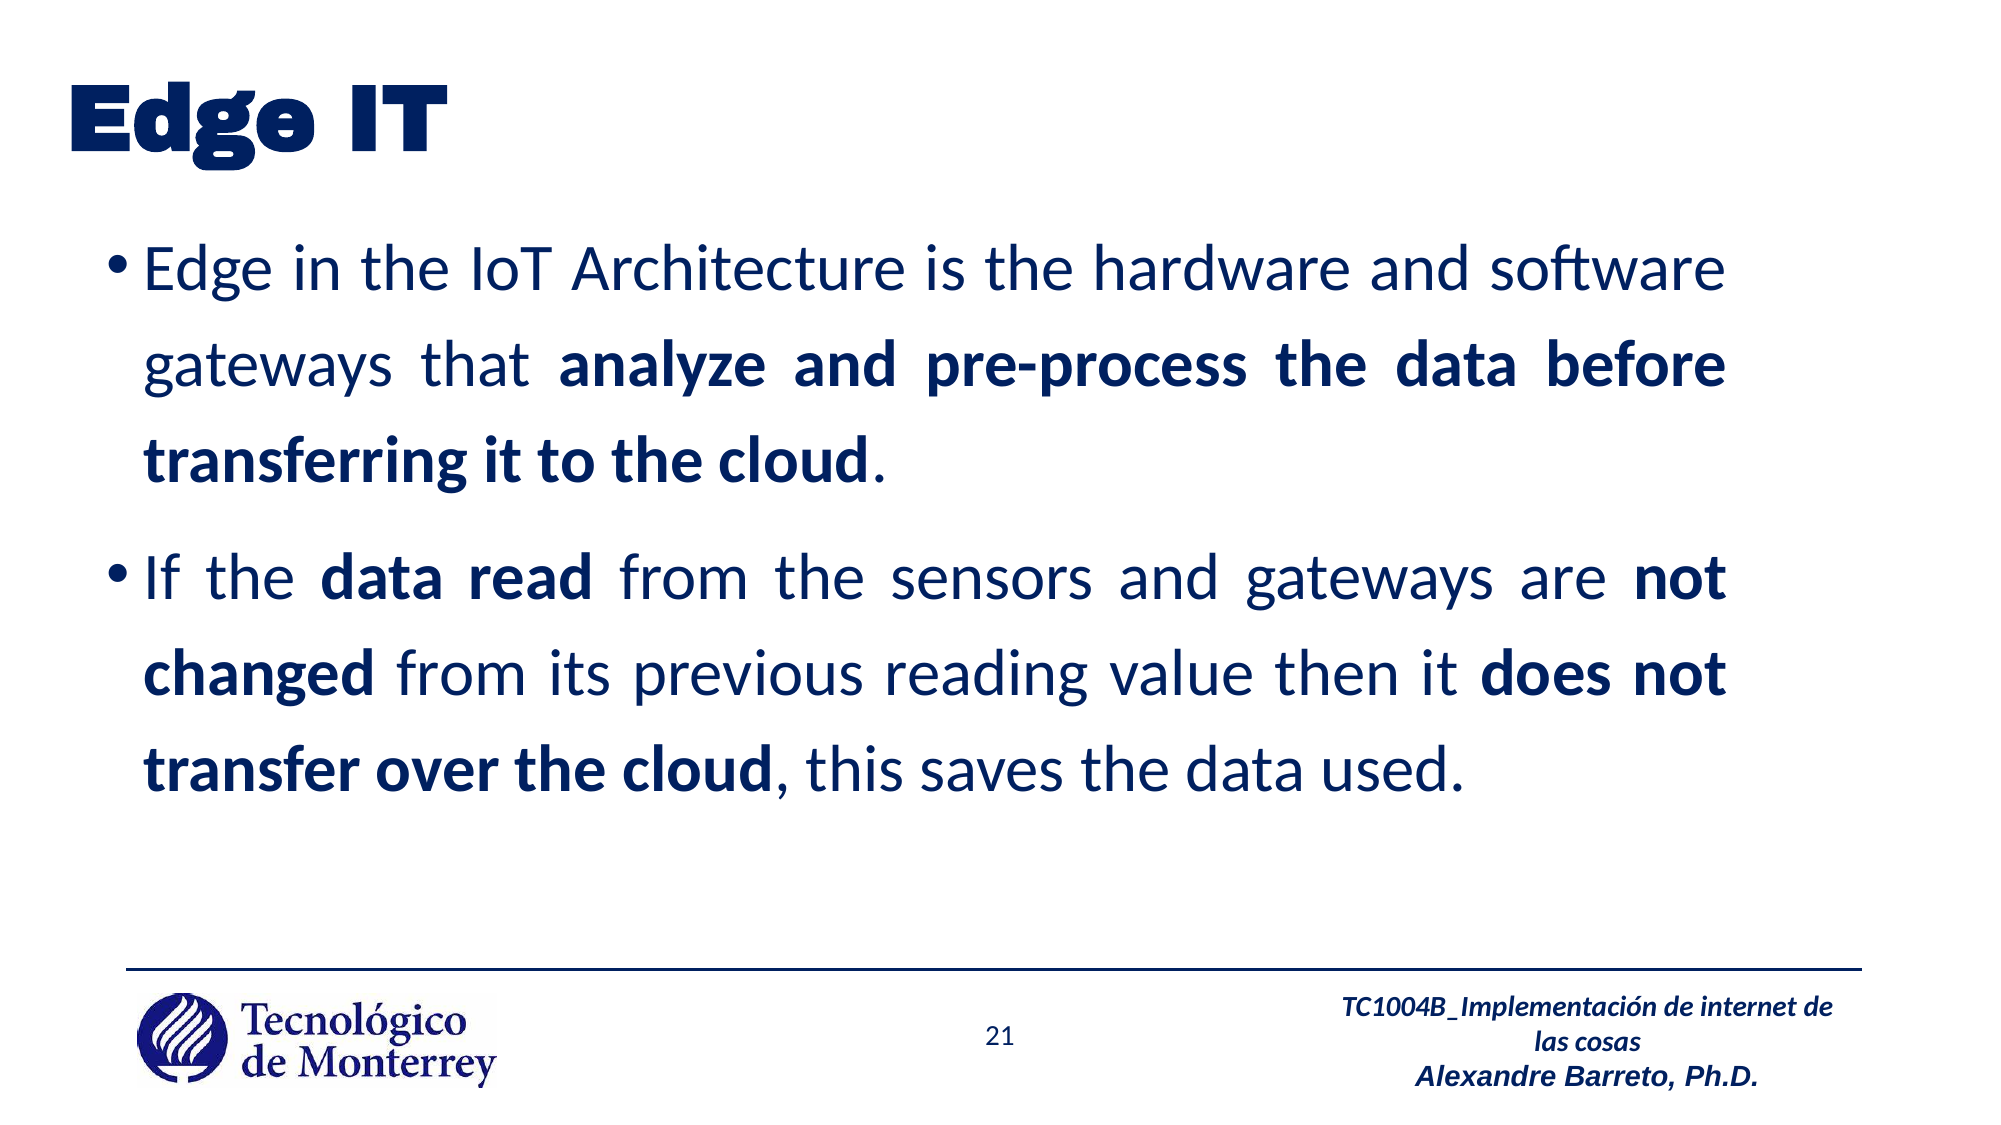

# Edge IT
Edge in the IoT Architecture is the hardware and software gateways that analyze and pre-process the data before transferring it to the cloud.
If the data read from the sensors and gateways are not changed from its previous reading value then it does not transfer over the cloud, this saves the data used.